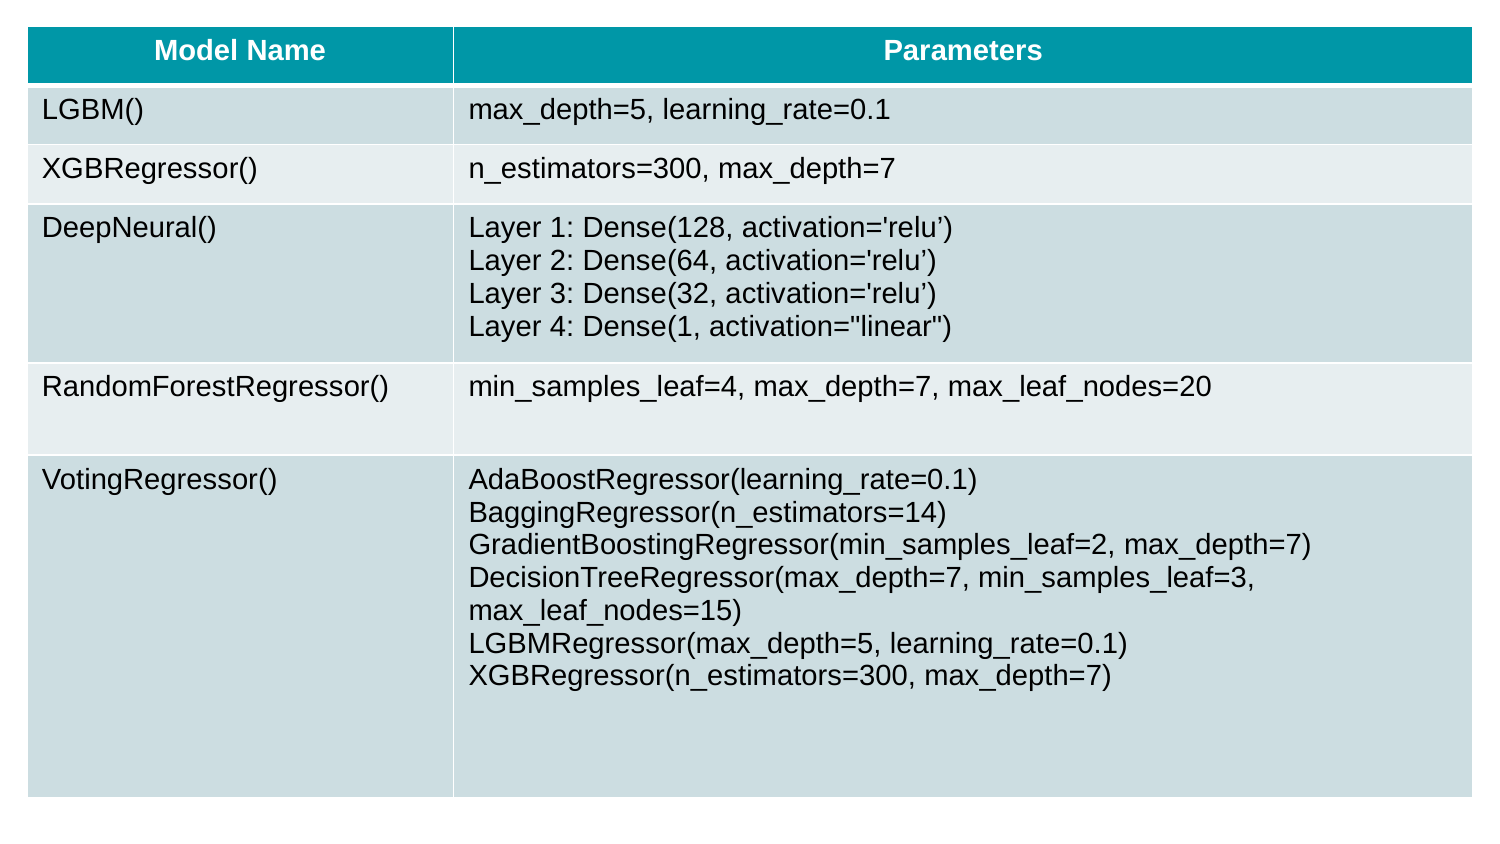

| Model Name | Parameters |
| --- | --- |
| LGBM() | max\_depth=5, learning\_rate=0.1 |
| XGBRegressor() | n\_estimators=300, max\_depth=7 |
| DeepNeural() | Layer 1: Dense(128, activation='relu’) Layer 2: Dense(64, activation='relu’) Layer 3: Dense(32, activation='relu’) Layer 4: Dense(1, activation="linear") |
| RandomForestRegressor() | min\_samples\_leaf=4, max\_depth=7, max\_leaf\_nodes=20 |
| VotingRegressor() | AdaBoostRegressor(learning\_rate=0.1) BaggingRegressor(n\_estimators=14) GradientBoostingRegressor(min\_samples\_leaf=2, max\_depth=7) DecisionTreeRegressor(max\_depth=7, min\_samples\_leaf=3, max\_leaf\_nodes=15) LGBMRegressor(max\_depth=5, learning\_rate=0.1) XGBRegressor(n\_estimators=300, max\_depth=7) |